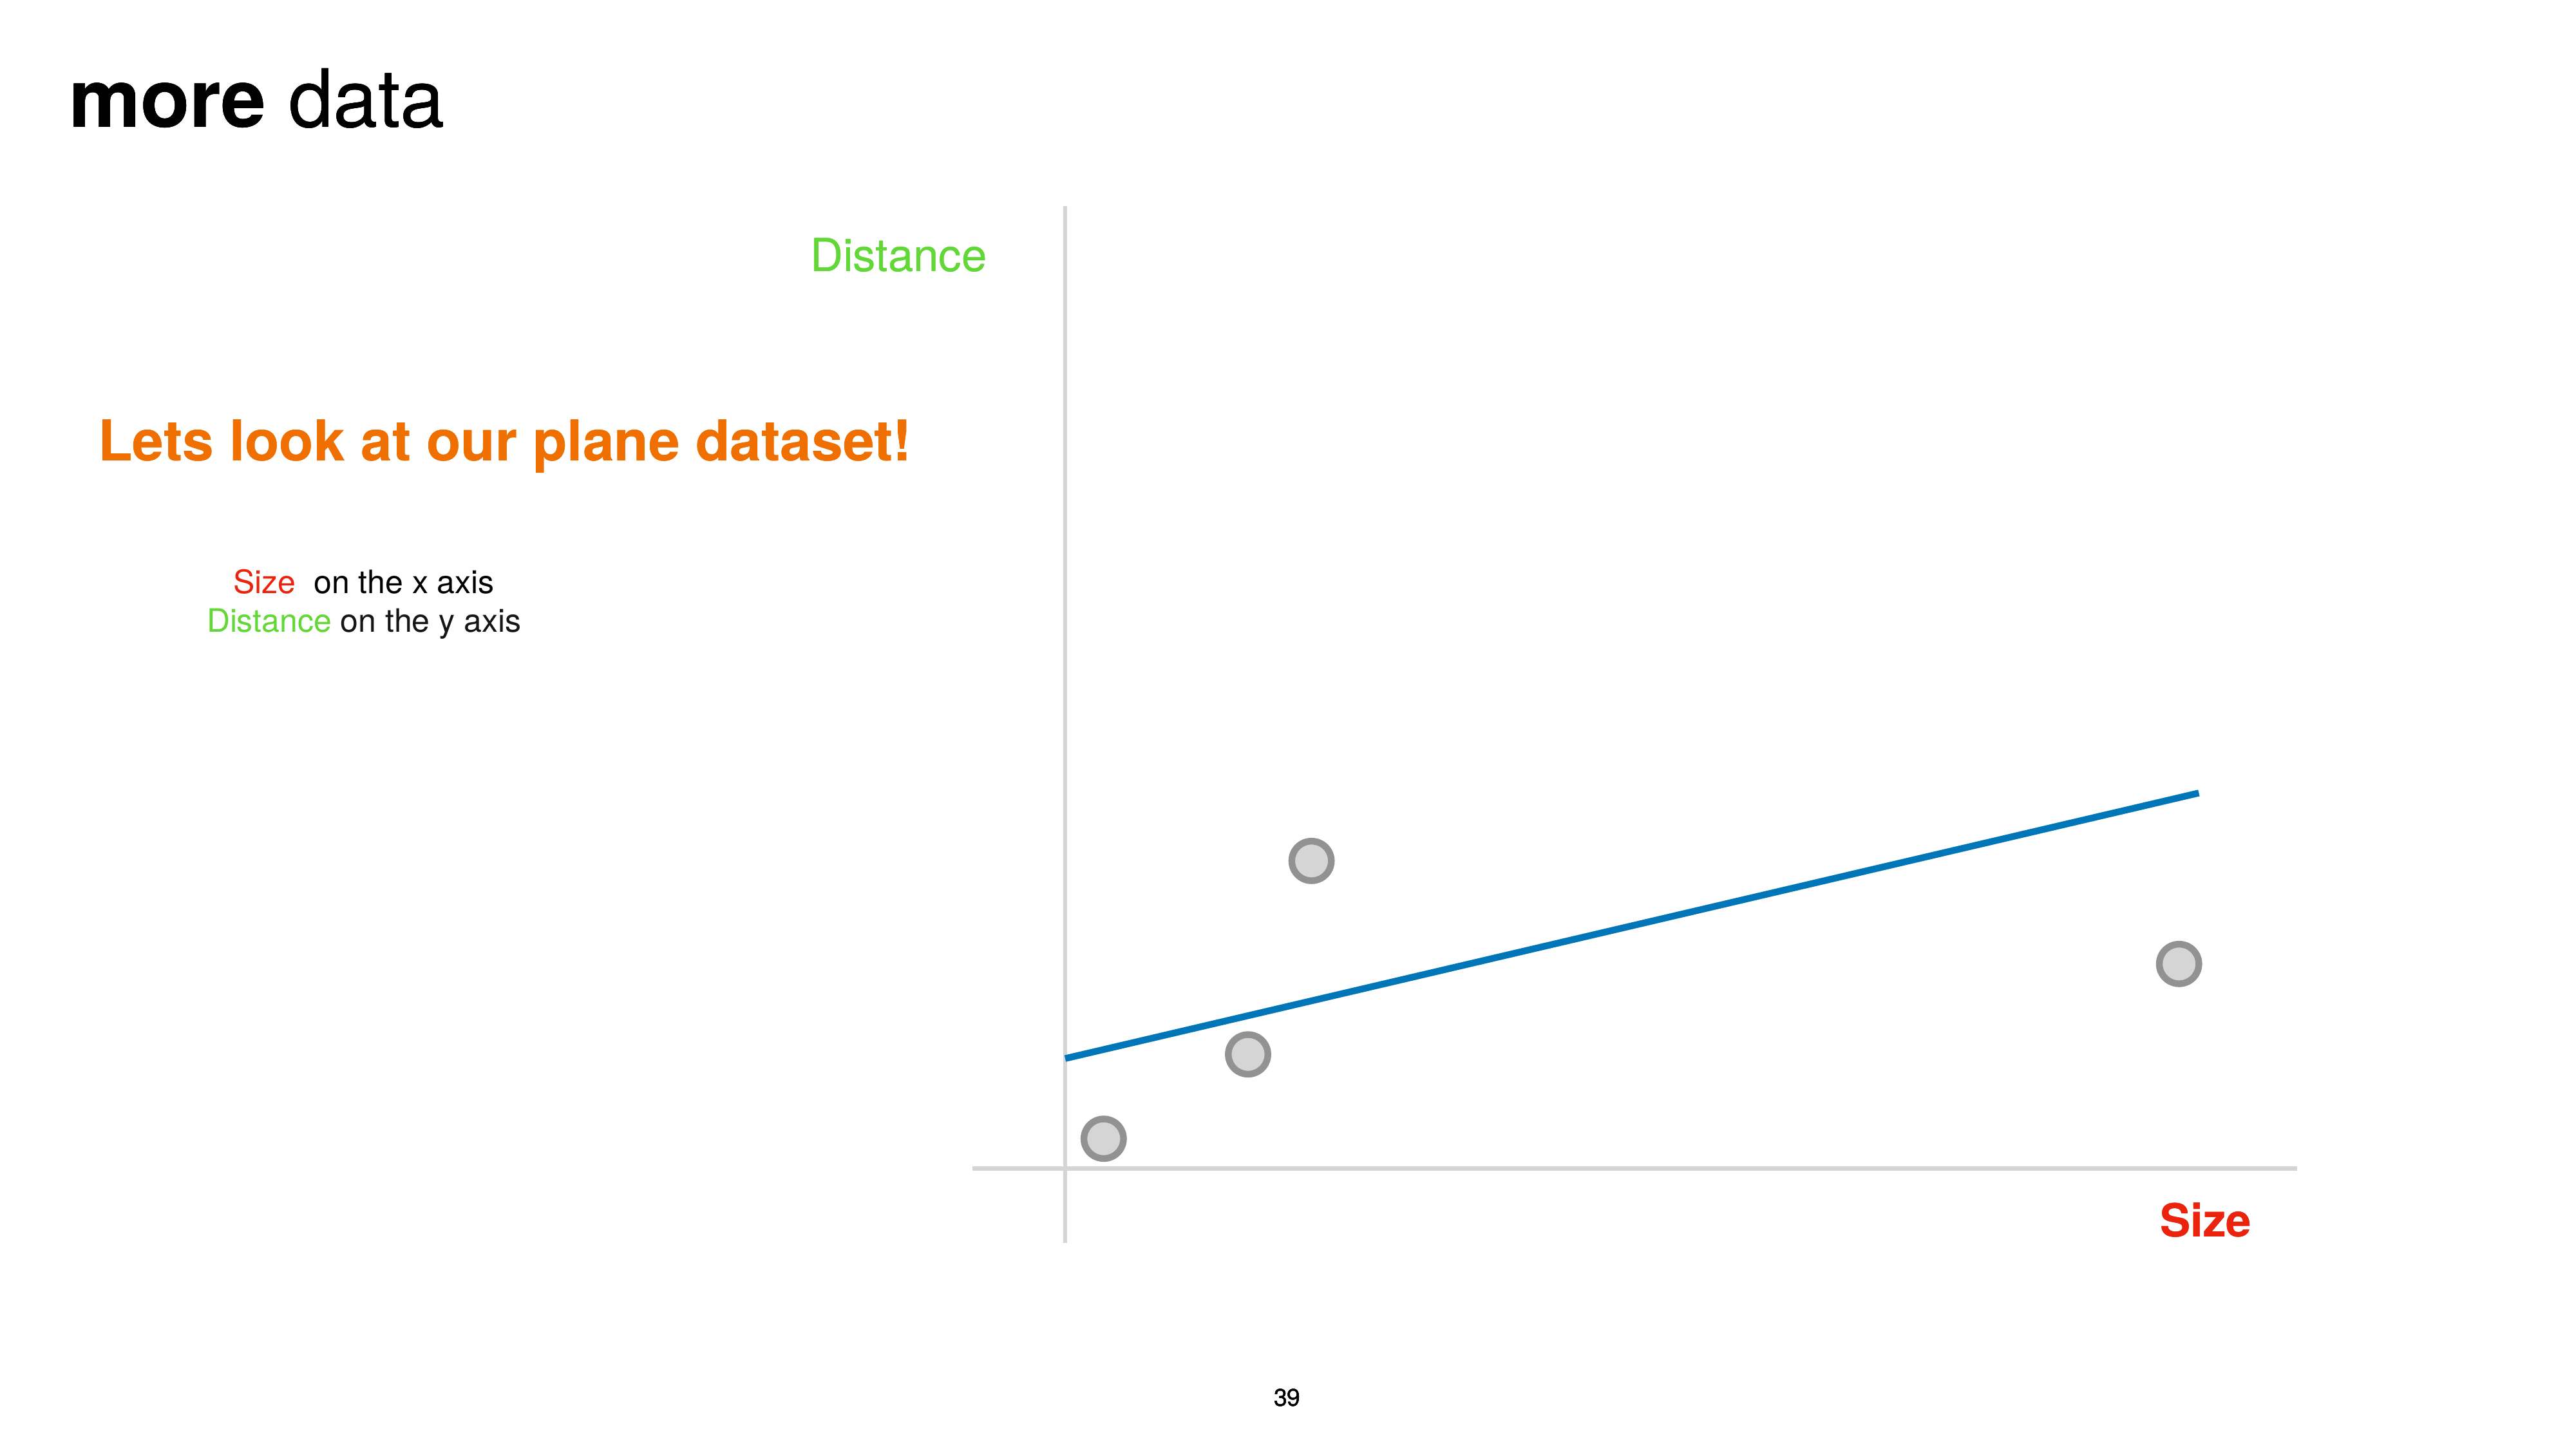

more data
more data
more data
Distance
Distance
Lets look at our plane dataset!
Lets look at our plane dataset!
Size  on the x axis
Distance on the y axis

Size
Size
39
39
39